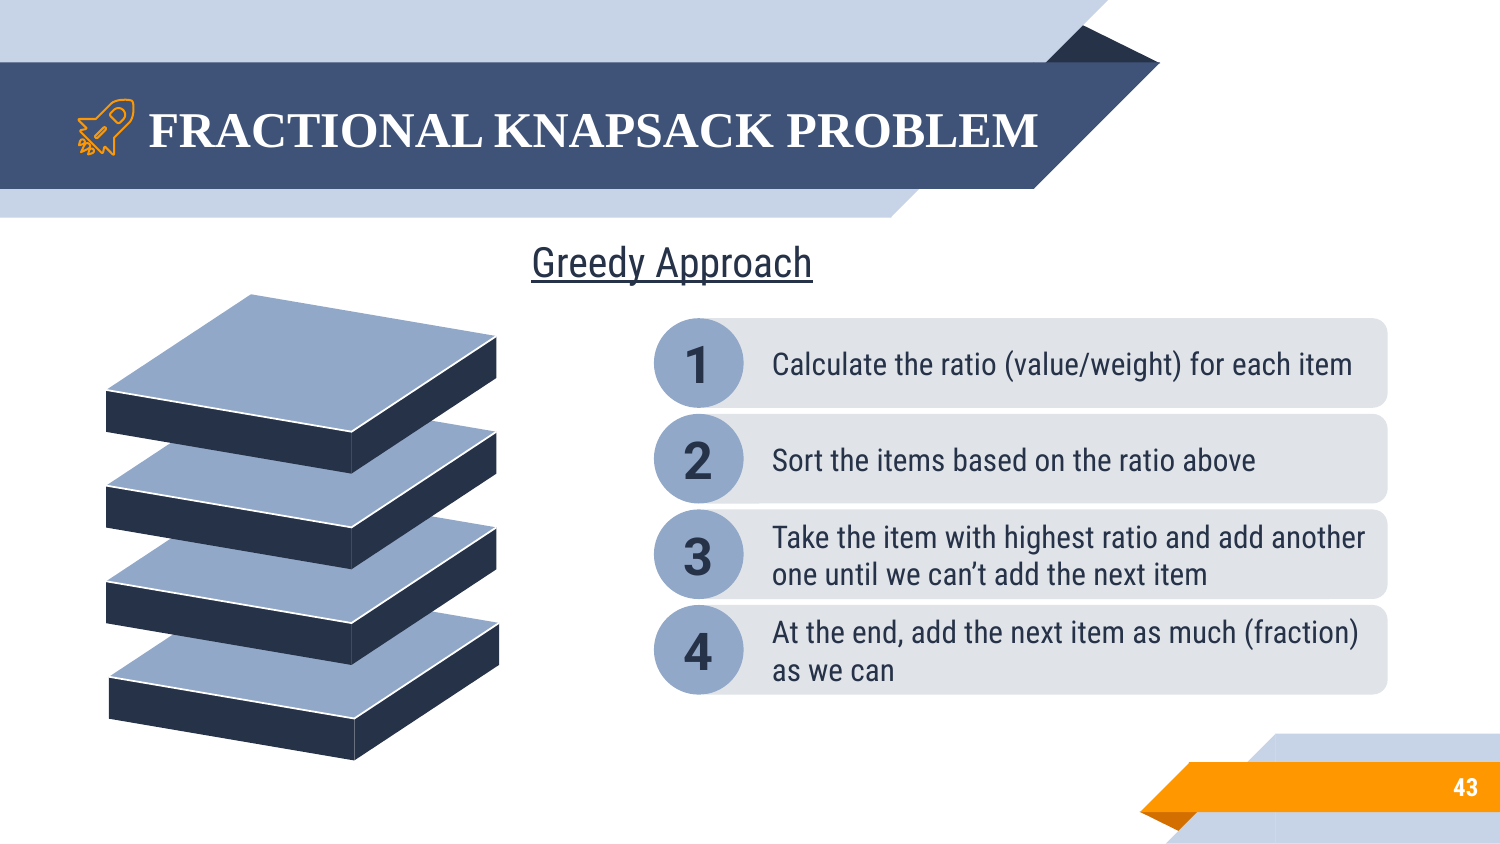

# FRACTIONAL KNAPSACK PROBLEM

Greedy Approach

1
Calculate the ratio (value/weight) for each item

2
Sort the items based on the ratio above

3
Take the item with highest ratio and add another one until we can’t add the next item

4
At the end, add the next item as much (fraction) as we can
43